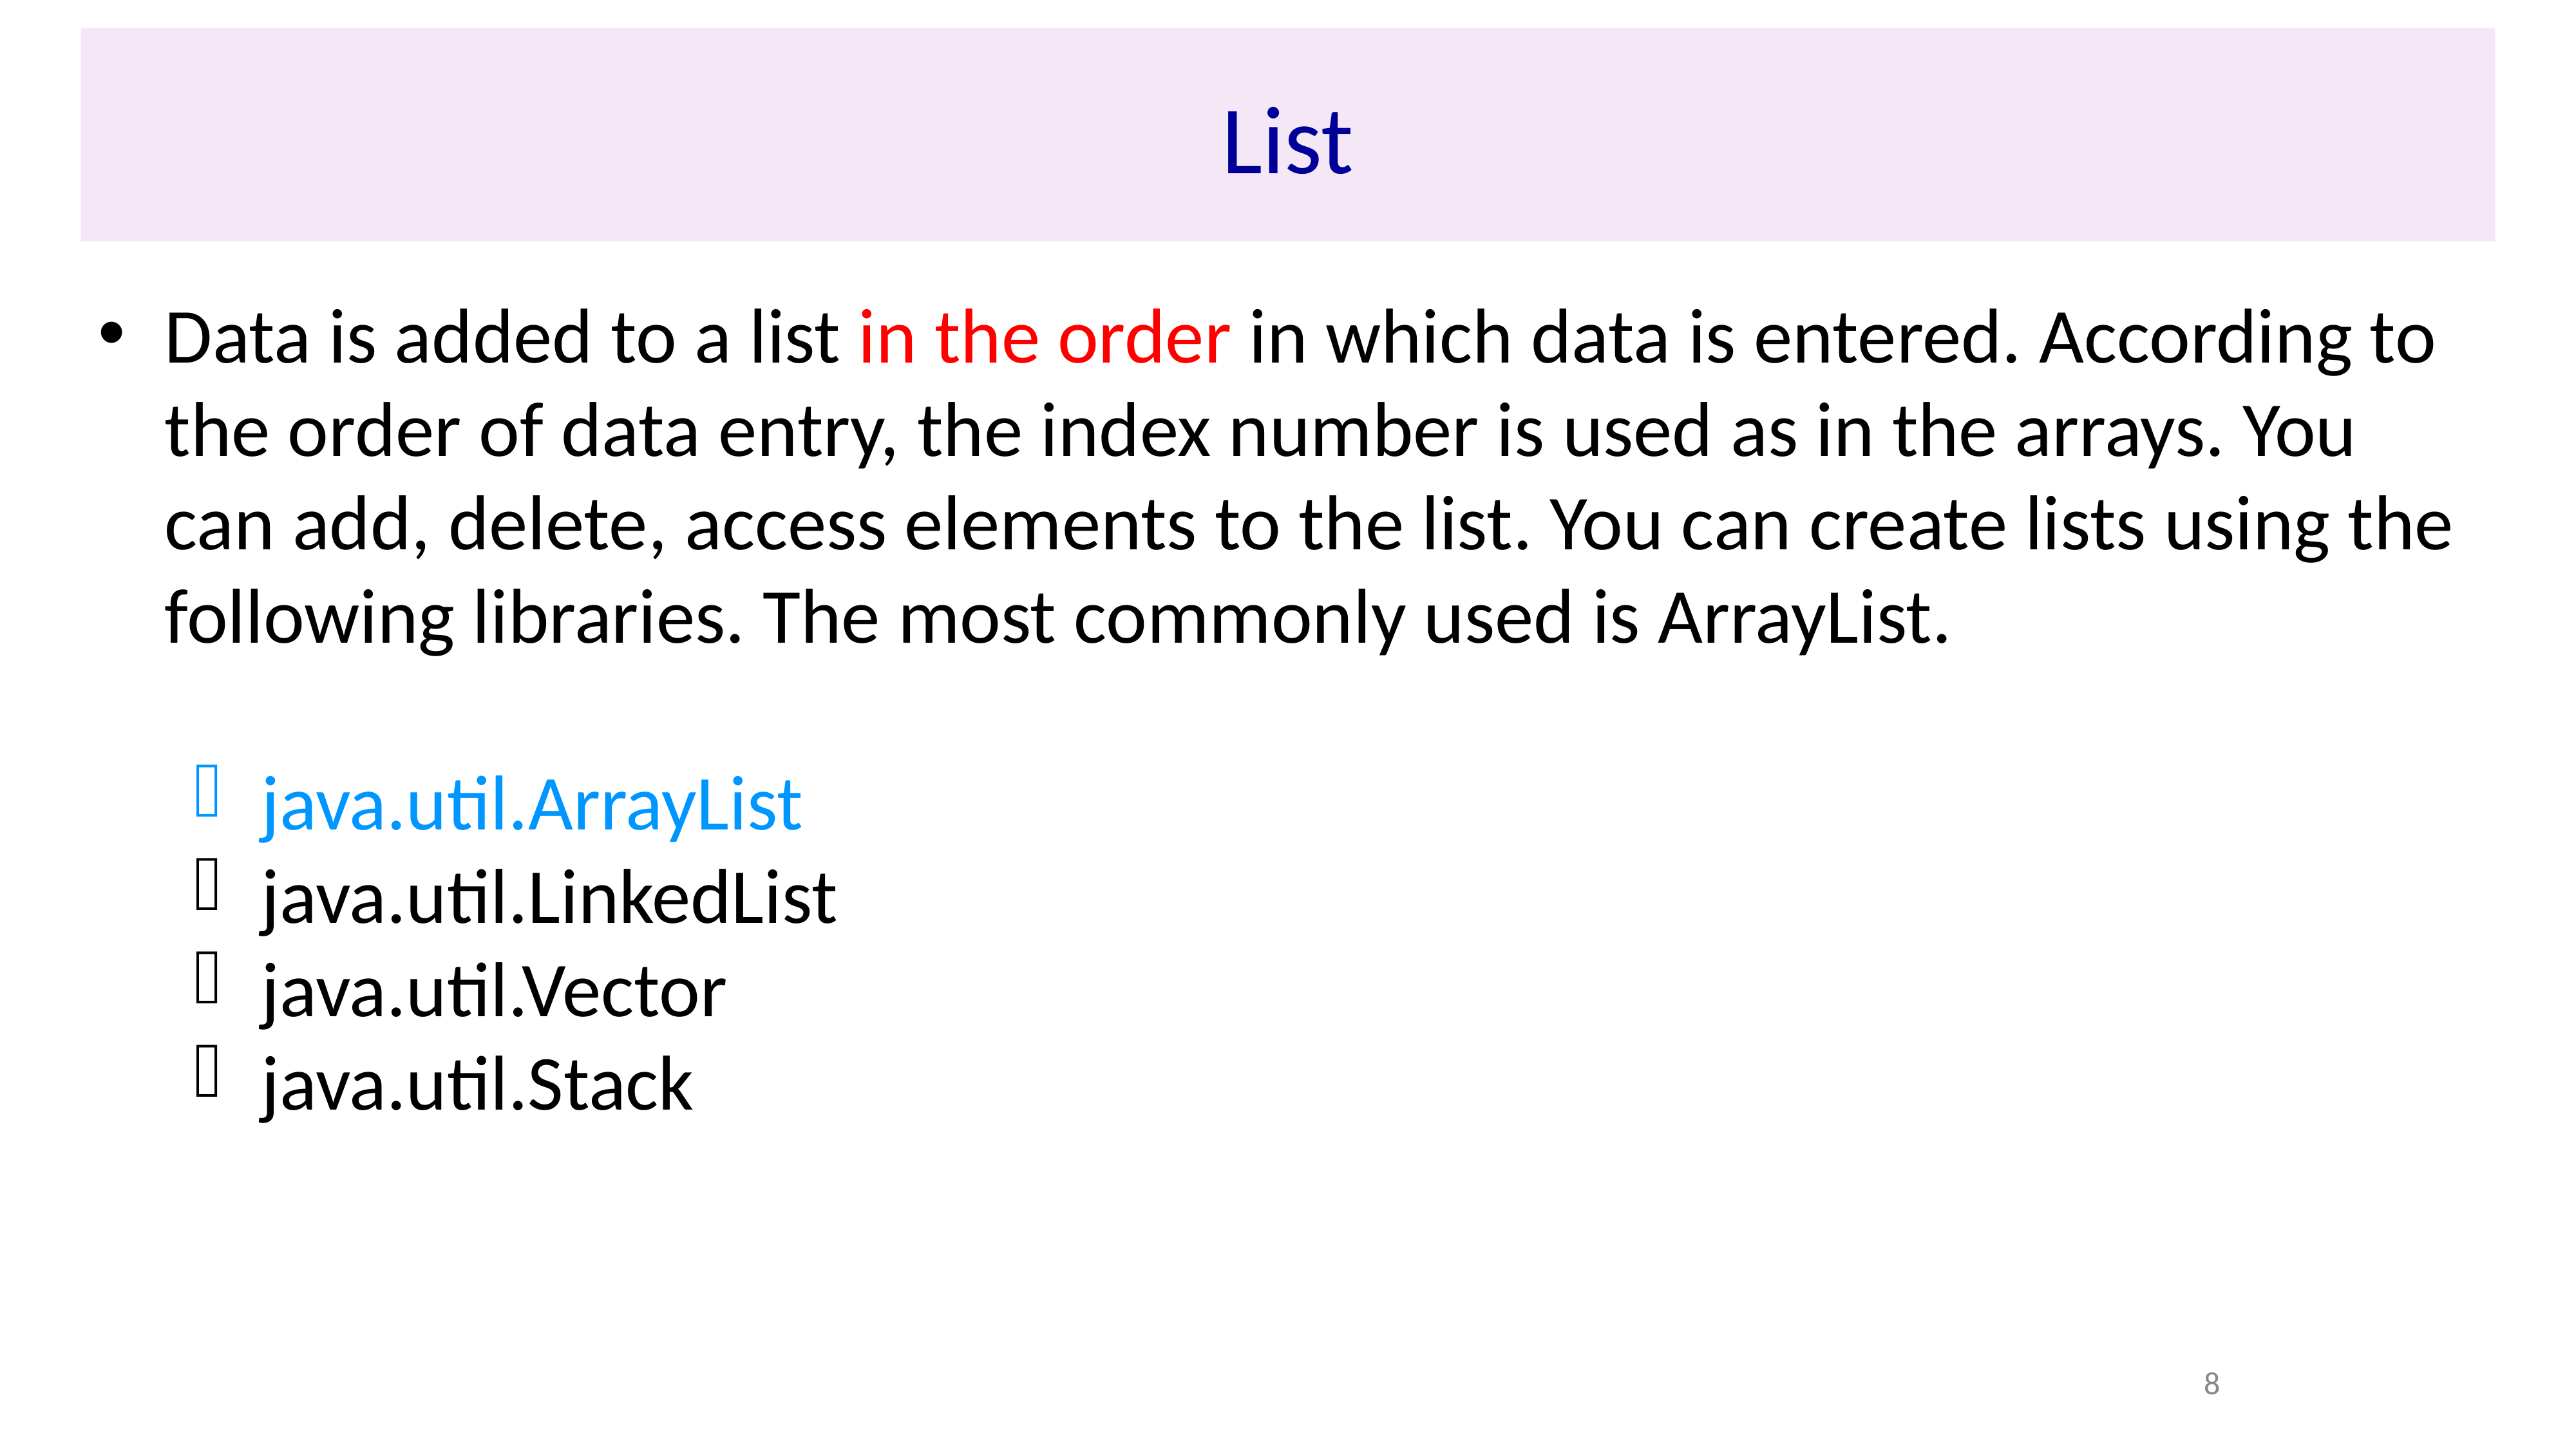

# List
Data is added to a list in the order in which data is entered. According to the order of data entry, the index number is used as in the arrays. You can add, delete, access elements to the list. You can create lists using the following libraries. The most commonly used is ArrayList.

java.util.ArrayList
java.util.LinkedList
java.util.Vector
java.util.Stack

8